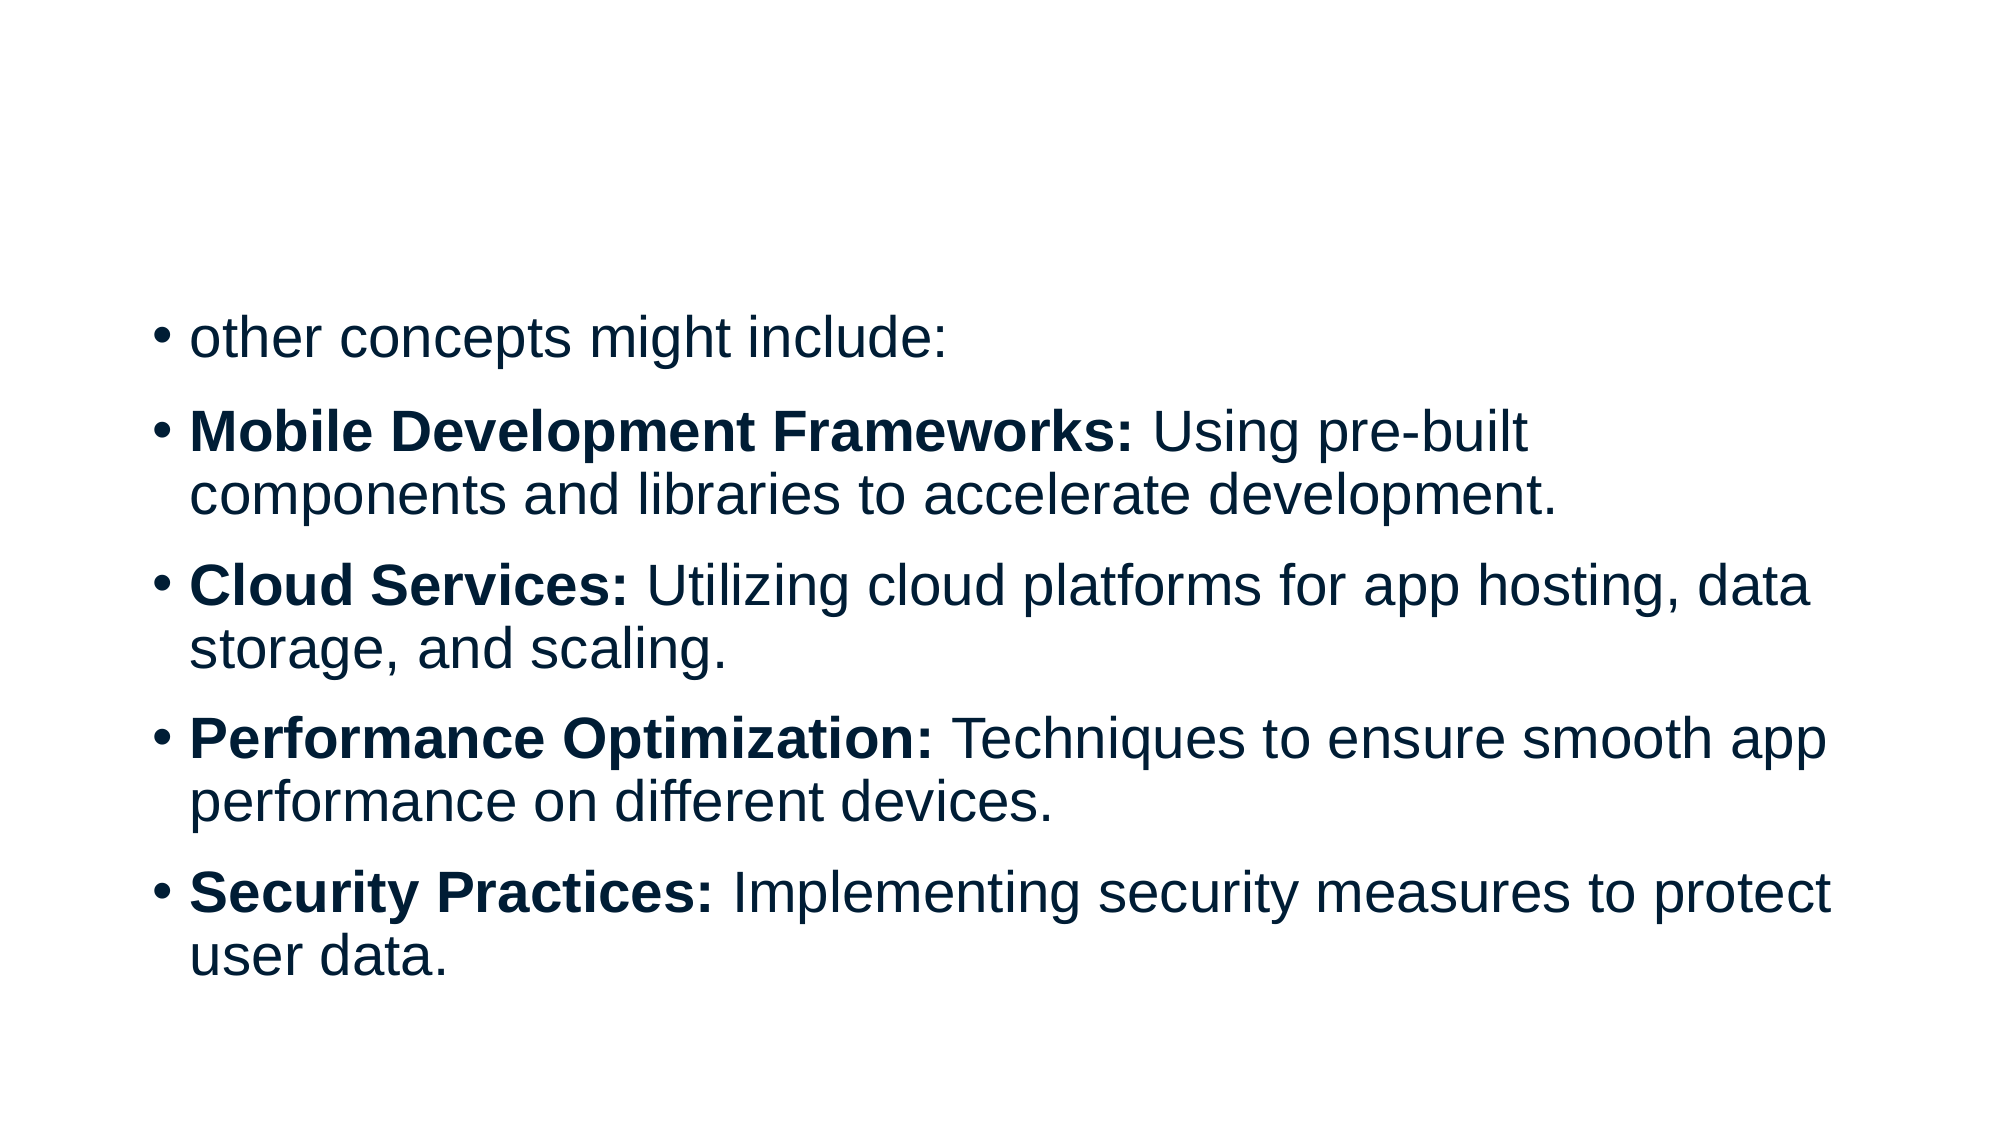

#
other concepts might include:
Mobile Development Frameworks: Using pre-built components and libraries to accelerate development.
Cloud Services: Utilizing cloud platforms for app hosting, data storage, and scaling.
Performance Optimization: Techniques to ensure smooth app performance on different devices.
Security Practices: Implementing security measures to protect user data.